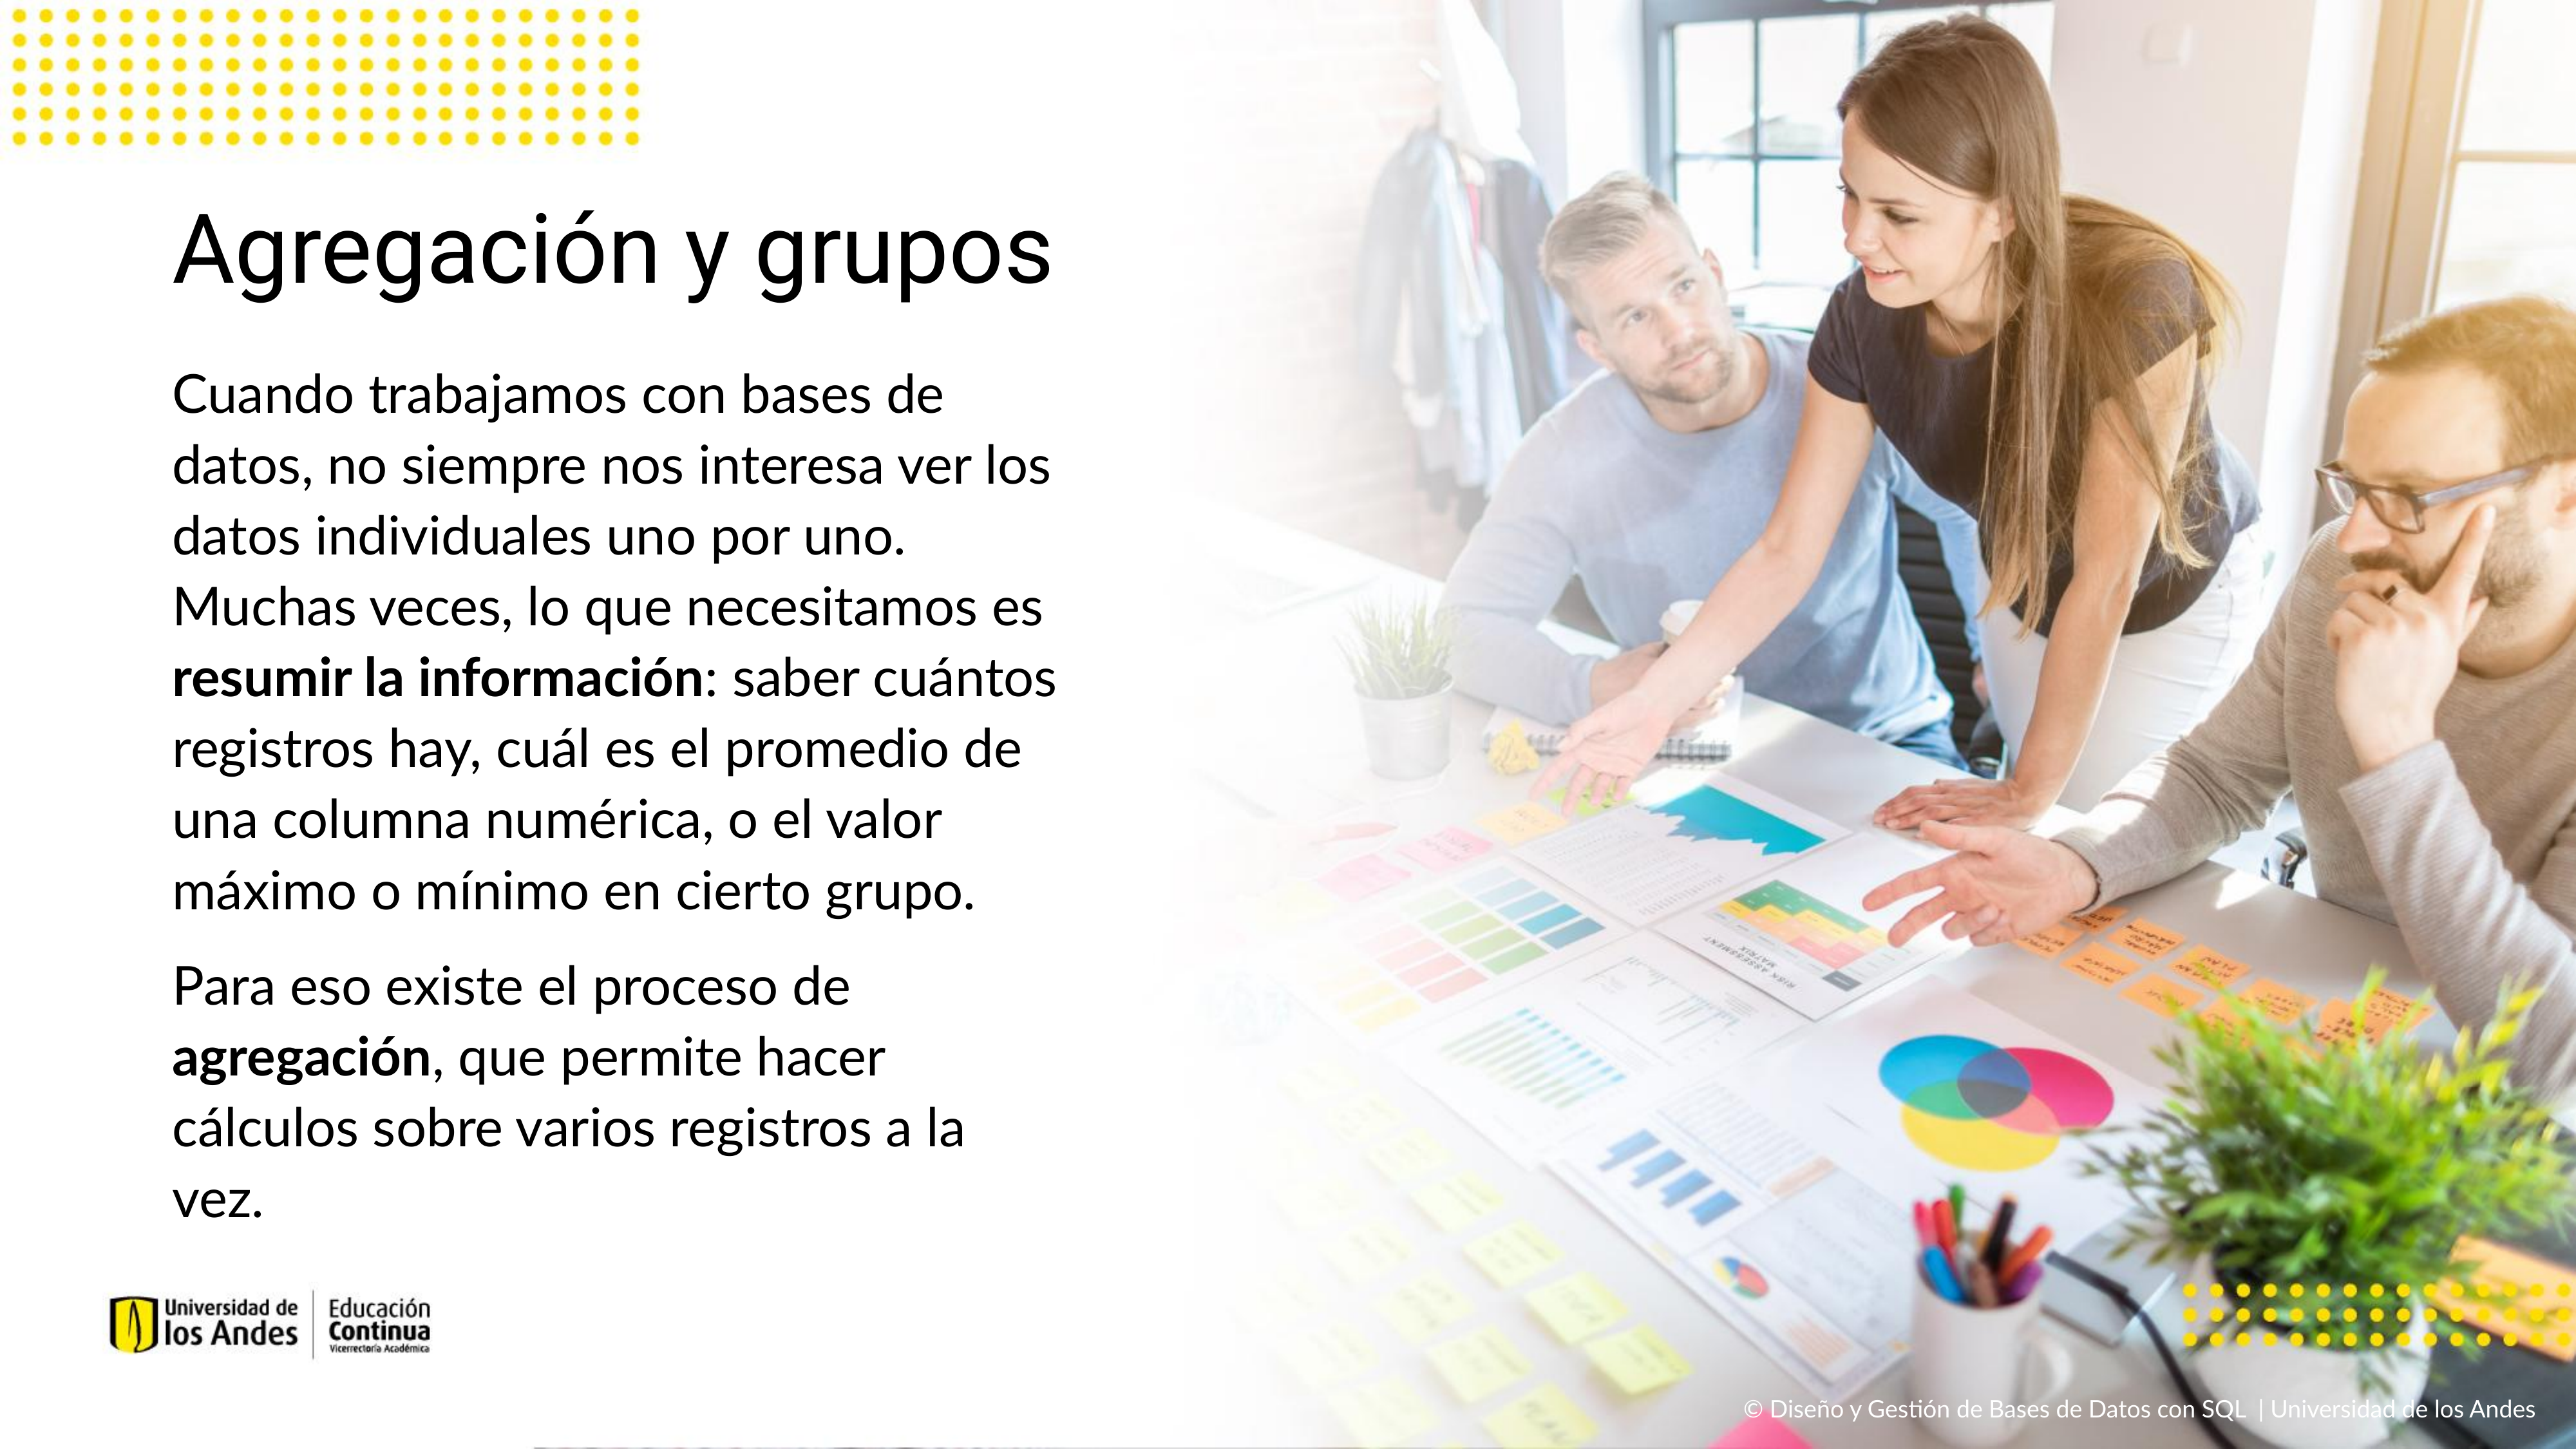

Agregación y grupos
Cuando trabajamos con bases de datos, no siempre nos interesa ver los datos individuales uno por uno. Muchas veces, lo que necesitamos es resumir la información: saber cuántos registros hay, cuál es el promedio de una columna numérica, o el valor máximo o mínimo en cierto grupo.
Para eso existe el proceso de agregación, que permite hacer cálculos sobre varios registros a la vez.

© Diseño y Gestión de Bases de Datos con SQL  | Universidad de los Andes